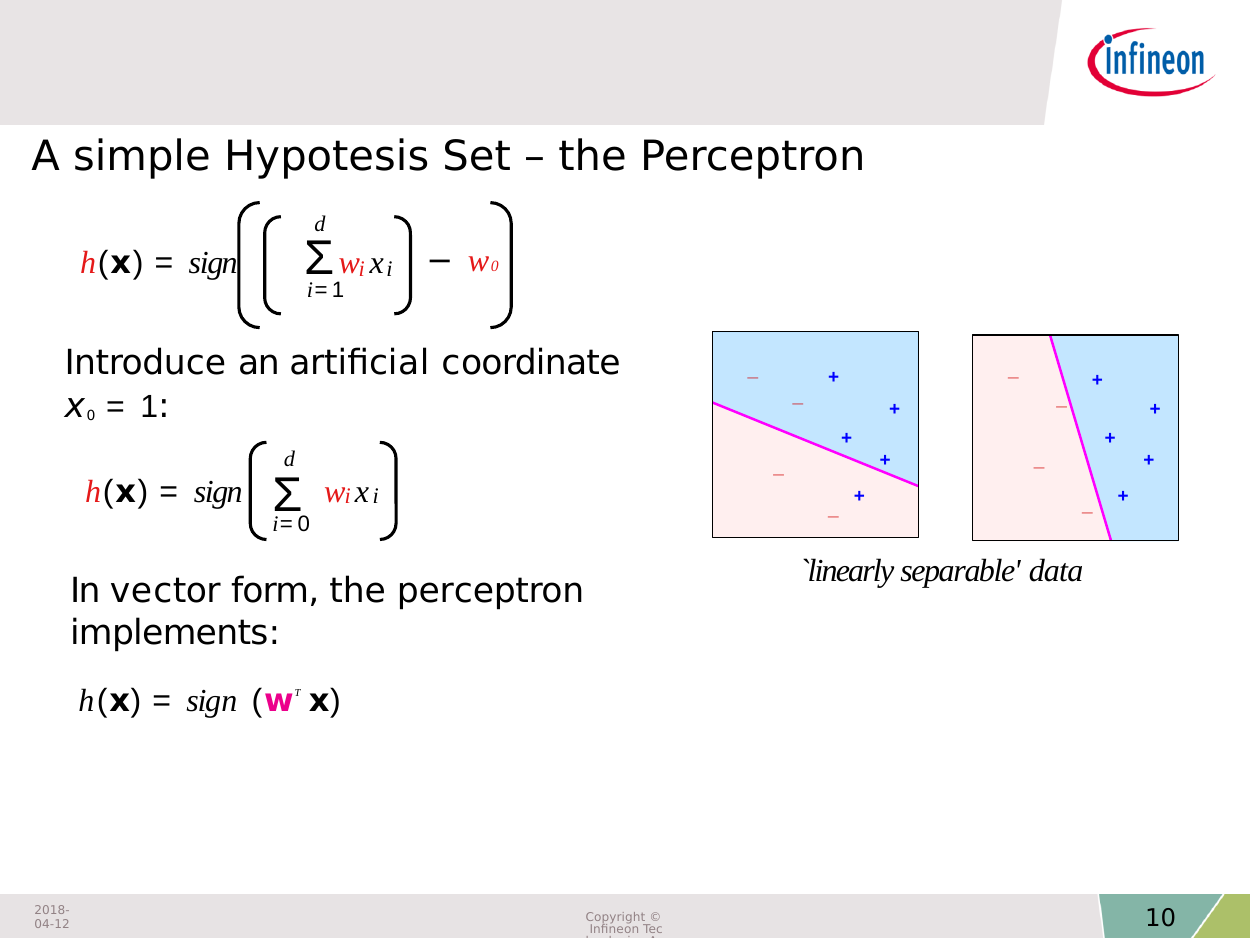

A simple Hypotesis Set – the Perceptron

d

Σ
−
w0
h(x) = sign   	w x
i 	i
i=1

Introduce an artificial coordinate
x0 = 1:

_
_
+
+
_
_
+
+

+
+

d
+
+
_
_
Σ
  h(x) = sign  	w x
i 	i
+
+
_
_
i=0
`linearly separable' data
In vector form, the perceptron implements:
h(x) = sign  (wTx)
2018-04-12
Copyright © Infineon Technologies AG 2018. All rights reserved.
10